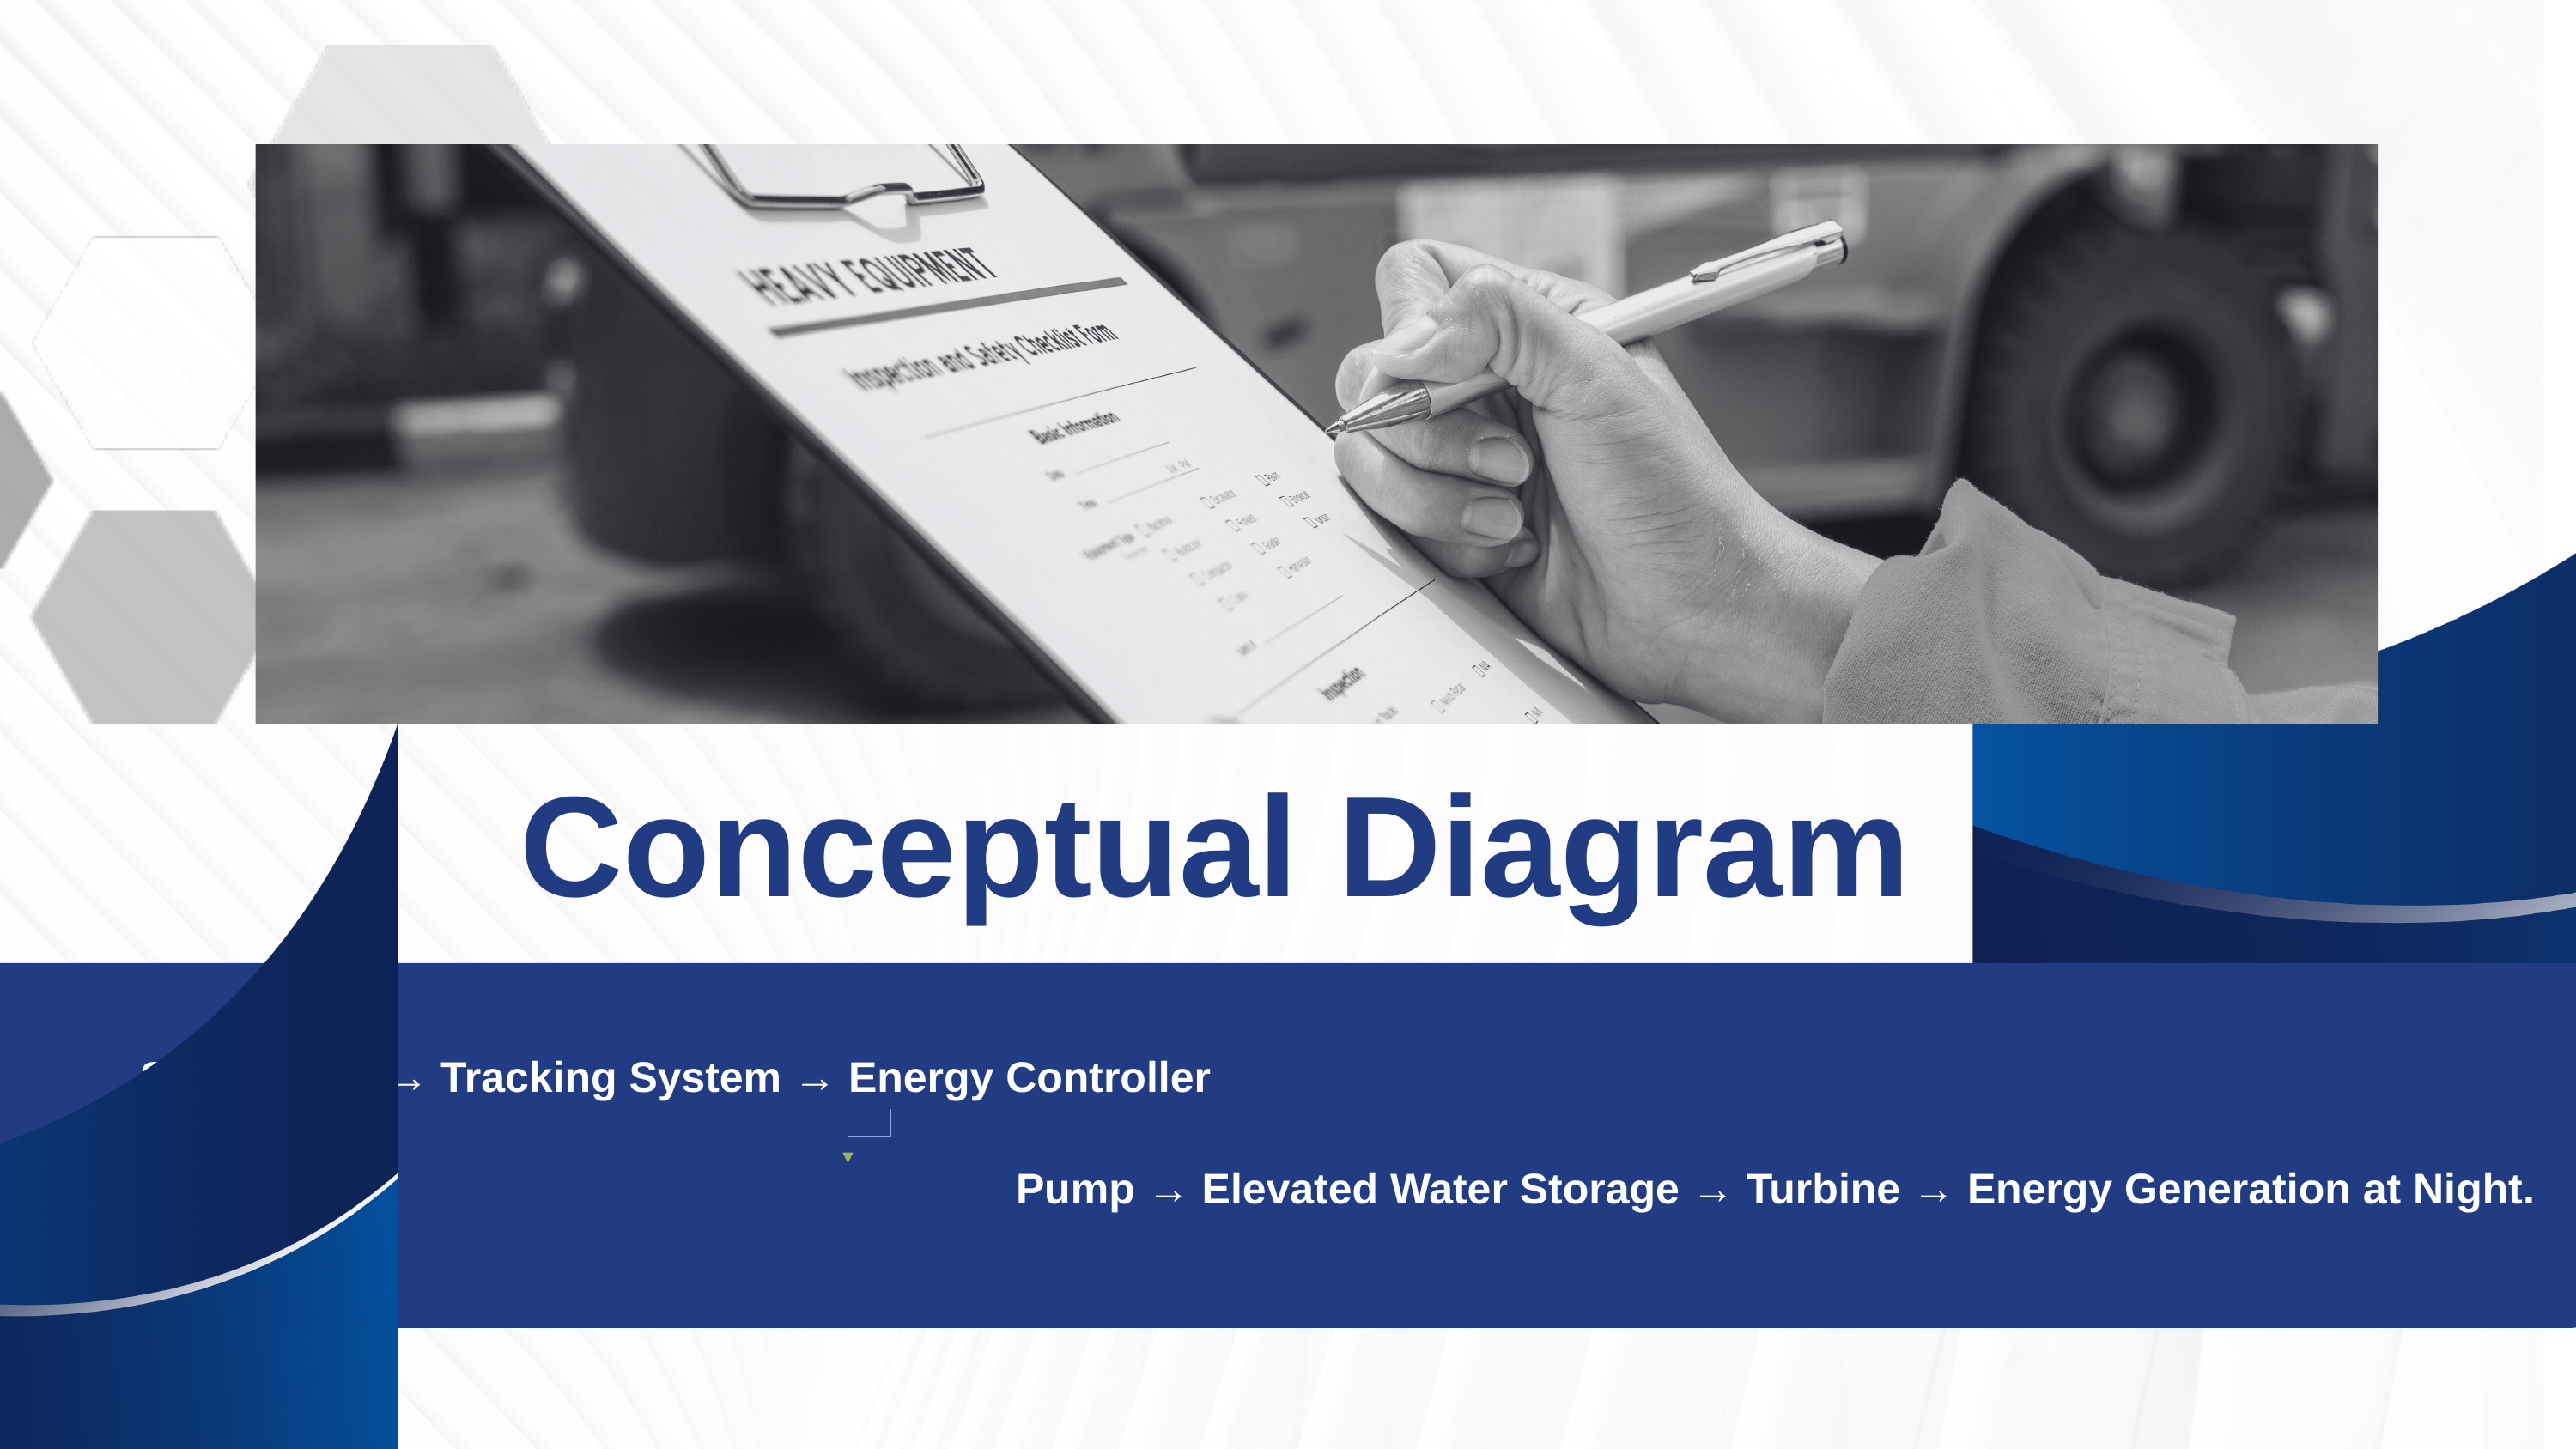

Conceptual Diagram

Solar Panel → Tracking System → Energy Controller

                                                                                                                                                                                      Pump → Elevated Water Storage → Turbine → Energy Generation at Night.